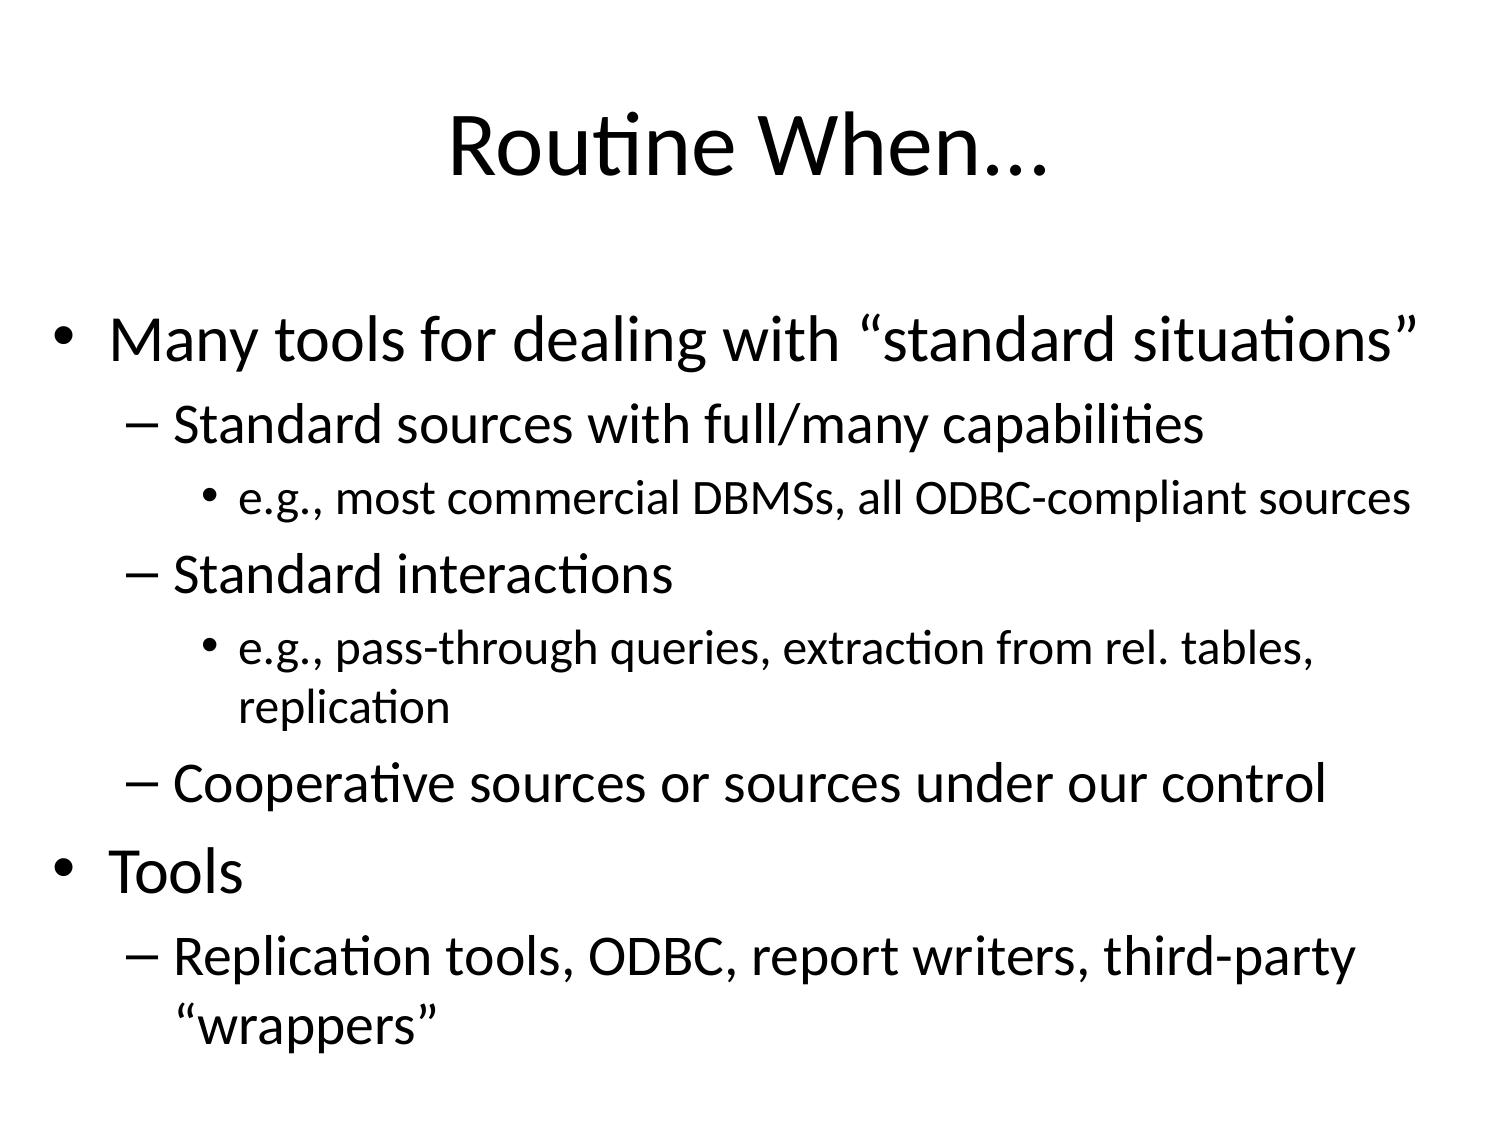

# Routine When...
Many tools for dealing with “standard situations”
Standard sources with full/many capabilities
e.g., most commercial DBMSs, all ODBC-compliant sources
Standard interactions
e.g., pass-through queries, extraction from rel. tables, replication
Cooperative sources or sources under our control
Tools
Replication tools, ODBC, report writers, third-party “wrappers”